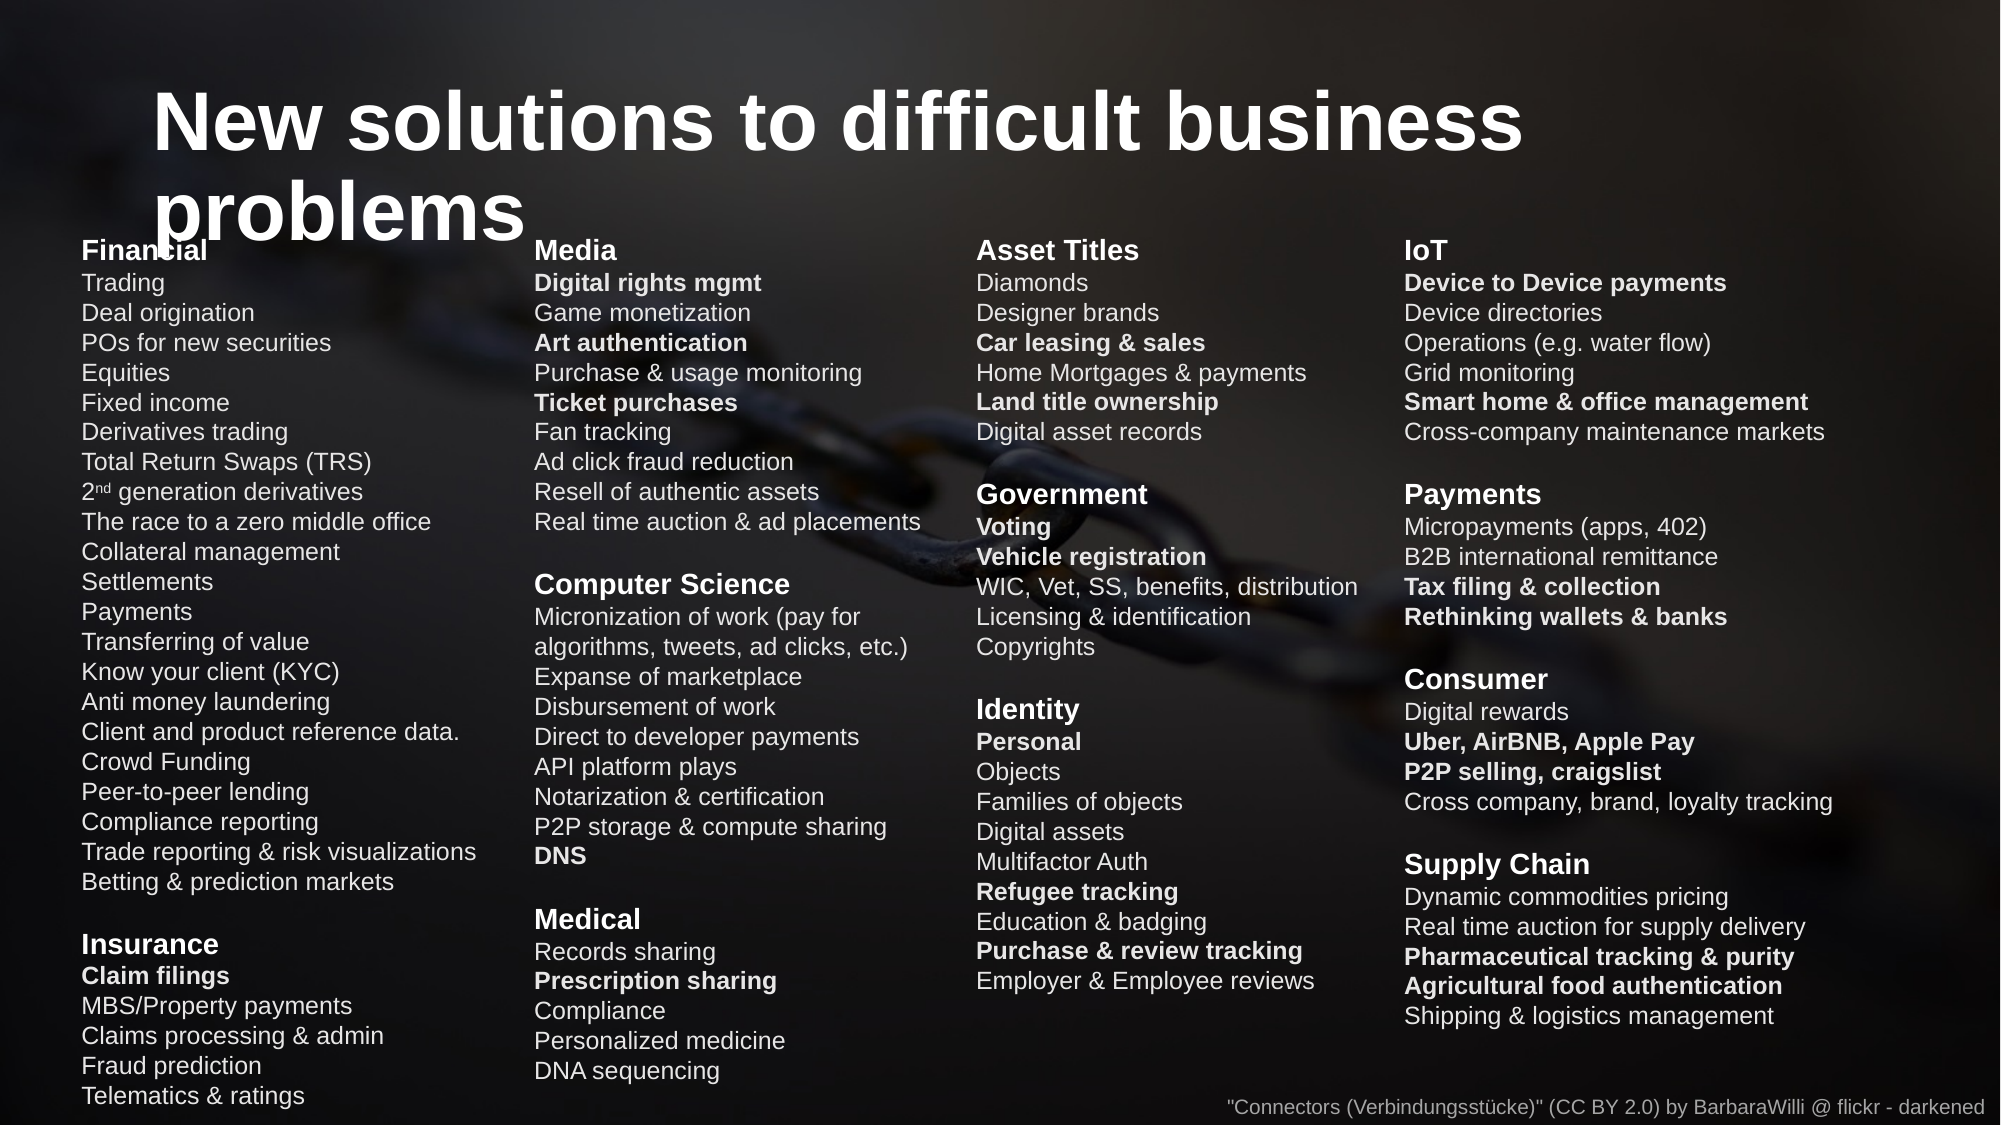

# New solutions to difficult business problems
Financial
Trading
Deal origination
POs for new securities
Equities
Fixed income
Derivatives trading
Total Return Swaps (TRS)
2nd generation derivatives
The race to a zero middle office
Collateral management
Settlements
Payments
Transferring of value
Know your client (KYC)
Anti money laundering
Client and product reference data.
Crowd Funding
Peer-to-peer lending
Compliance reporting
Trade reporting & risk visualizations
Betting & prediction markets

Insurance
Claim filings
MBS/Property payments
Claims processing & admin
Fraud prediction
Telematics & ratings
Media
Digital rights mgmt
Game monetization
Art authentication
Purchase & usage monitoring
Ticket purchases
Fan tracking
Ad click fraud reduction
Resell of authentic assets
Real time auction & ad placements

Computer Science
Micronization of work (pay for
algorithms, tweets, ad clicks, etc.)
Expanse of marketplace
Disbursement of work
Direct to developer payments
API platform plays
Notarization & certification
P2P storage & compute sharing
DNS

Medical
Records sharing
Prescription sharing
Compliance
Personalized medicine
DNA sequencing
Asset Titles
Diamonds
Designer brands
Car leasing & sales
Home Mortgages & payments
Land title ownership
Digital asset records

Government
Voting
Vehicle registration
WIC, Vet, SS, benefits, distribution
Licensing & identification
Copyrights

Identity
Personal
Objects
Families of objects
Digital assets
Multifactor Auth
Refugee tracking
Education & badging
Purchase & review tracking
Employer & Employee reviews

IoT
Device to Device payments
Device directories
Operations (e.g. water flow)
Grid monitoring
Smart home & office management
Cross-company maintenance markets

Payments
Micropayments (apps, 402)
B2B international remittance
Tax filing & collection
Rethinking wallets & banks

Consumer
Digital rewards
Uber, AirBNB, Apple Pay
P2P selling, craigslist
Cross company, brand, loyalty tracking

Supply Chain
Dynamic commodities pricing
Real time auction for supply delivery
Pharmaceutical tracking & purity
Agricultural food authentication
Shipping & logistics management